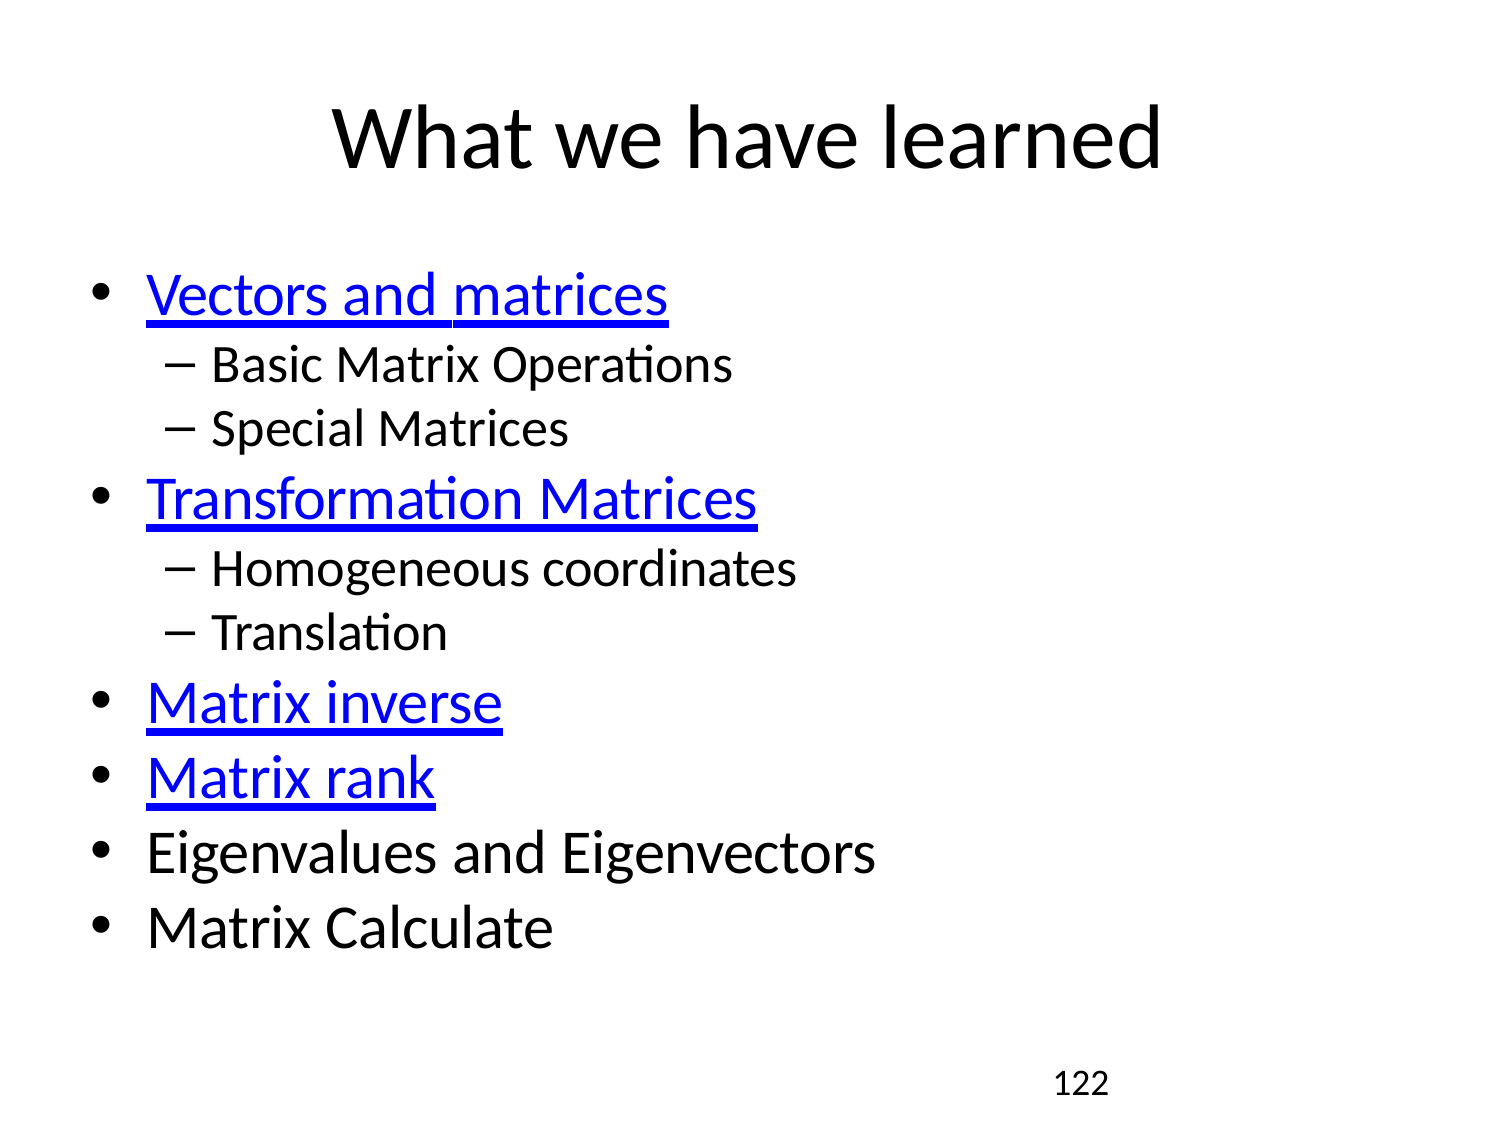

# What we have learned
Vectors and matrices
Basic Matrix Operations
Special Matrices
Transformation Matrices
Homogeneous coordinates
Translation
Matrix inverse
Matrix rank
Eigenvalues and Eigenvectors
Matrix Calculate
122